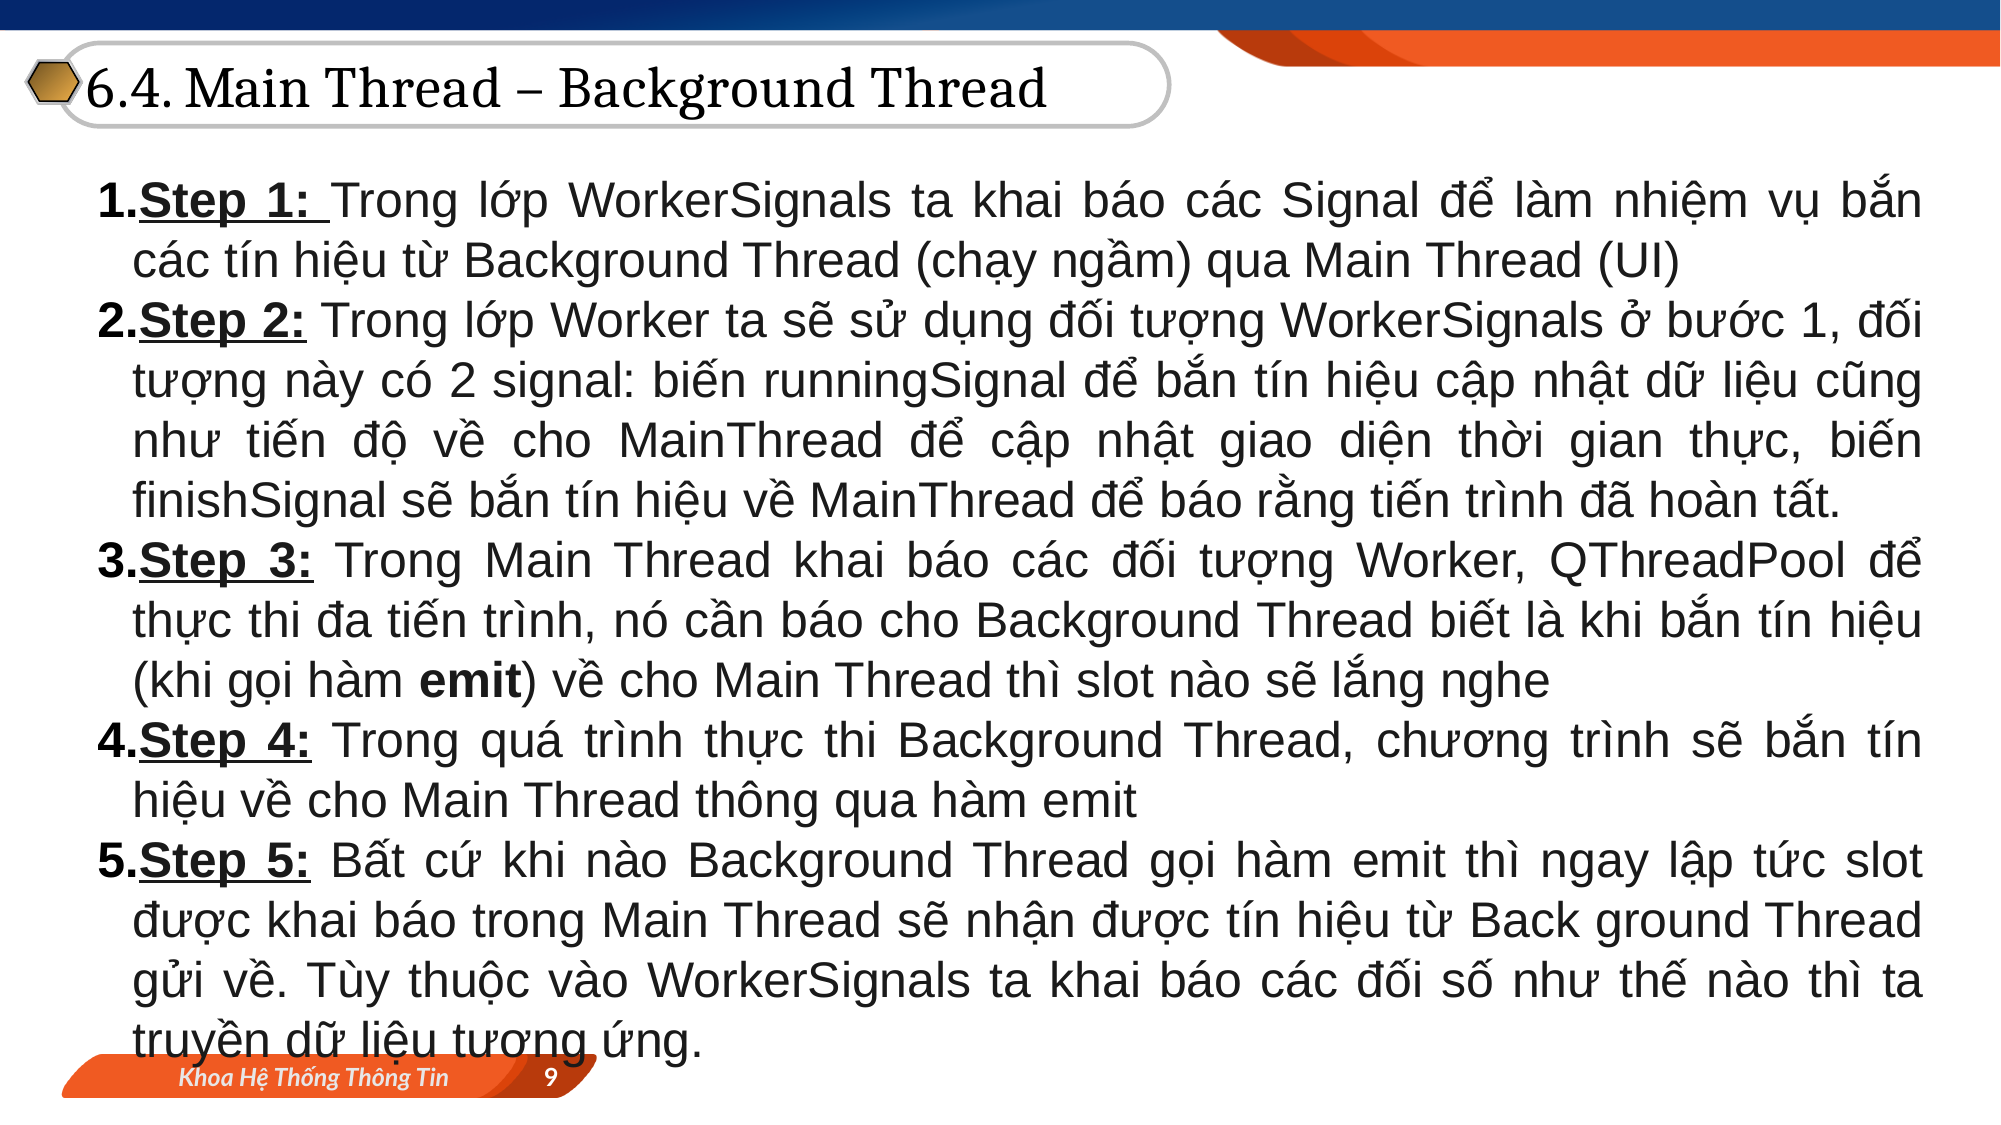

6.4. Main Thread – Background Thread

Step 1: Trong lớp WorkerSignals ta khai báo các Signal để làm nhiệm vụ bắn các tín hiệu từ Background Thread (chạy ngầm) qua Main Thread (UI)
Step 2: Trong lớp Worker ta sẽ sử dụng đối tượng WorkerSignals ở bước 1, đối tượng này có 2 signal: biến runningSignal để bắn tín hiệu cập nhật dữ liệu cũng như tiến độ về cho MainThread để cập nhật giao diện thời gian thực, biến finishSignal sẽ bắn tín hiệu về MainThread để báo rằng tiến trình đã hoàn tất.
Step 3: Trong Main Thread khai báo các đối tượng Worker, QThreadPool để thực thi đa tiến trình, nó cần báo cho Background Thread biết là khi bắn tín hiệu (khi gọi hàm emit) về cho Main Thread thì slot nào sẽ lắng nghe
Step 4: Trong quá trình thực thi Background Thread, chương trình sẽ bắn tín hiệu về cho Main Thread thông qua hàm emit
Step 5: Bất cứ khi nào Background Thread gọi hàm emit thì ngay lập tức slot được khai báo trong Main Thread sẽ nhận được tín hiệu từ Back ground Thread gửi về. Tùy thuộc vào WorkerSignals ta khai báo các đối số như thế nào thì ta truyền dữ liệu tương ứng.
9
Khoa Hệ Thống Thông Tin